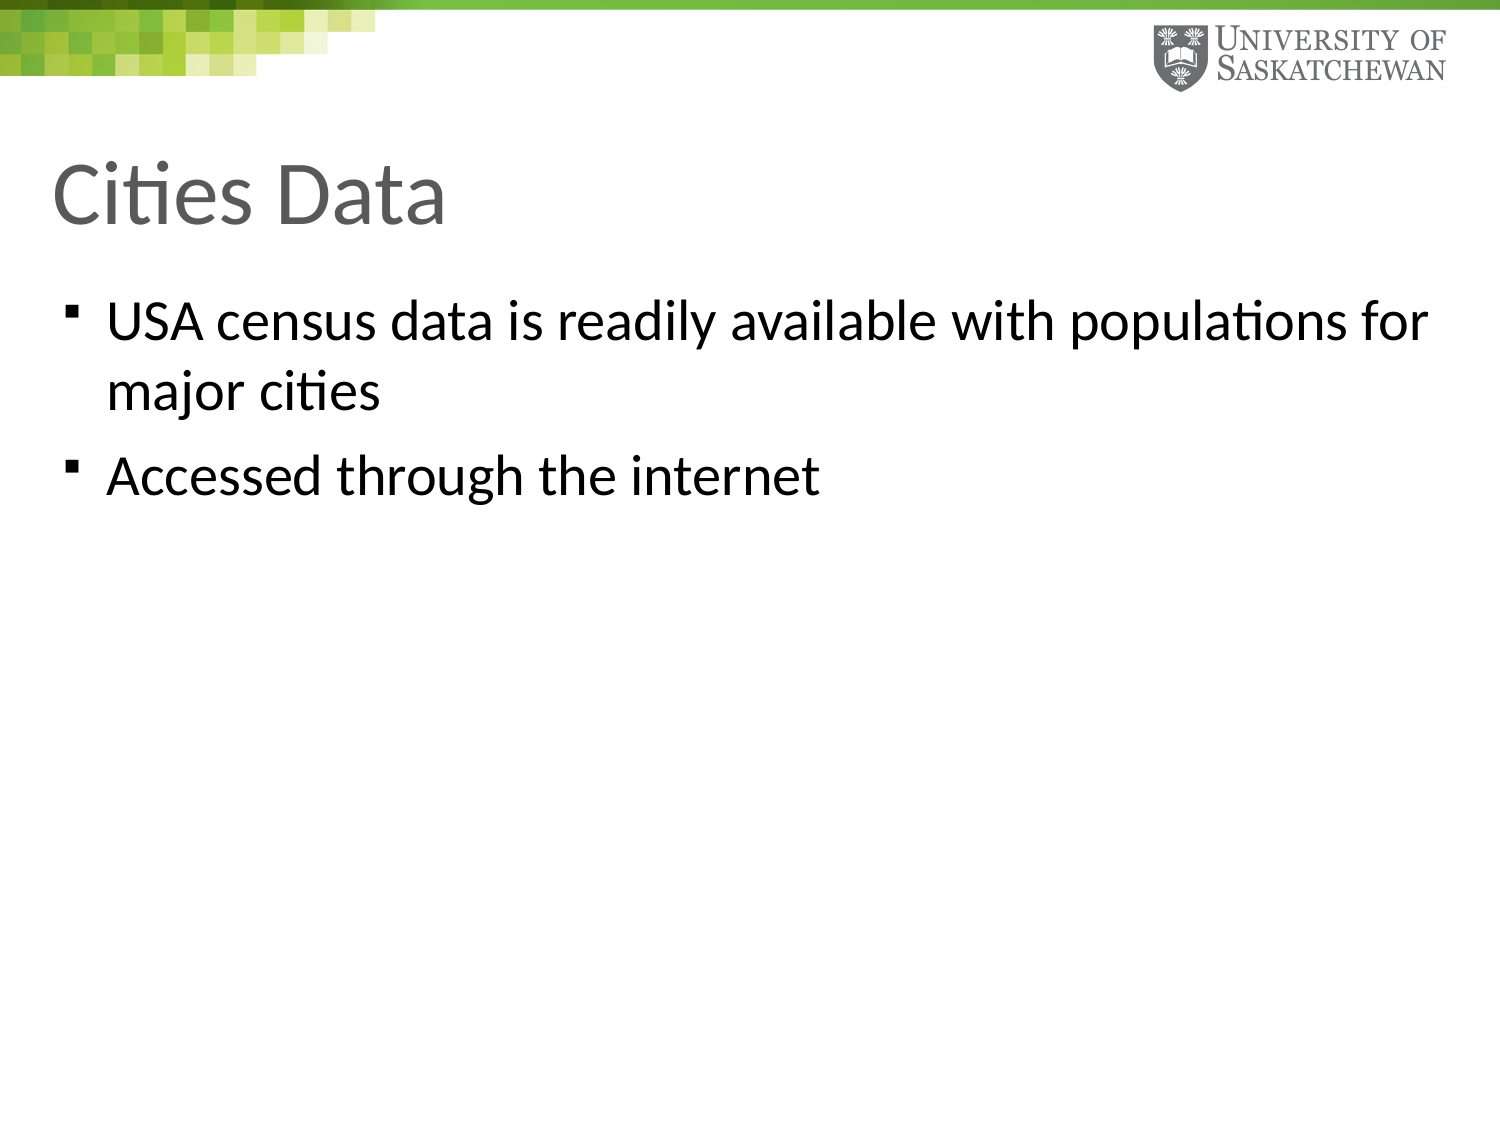

# Cities Data
USA census data is readily available with populations for major cities
Accessed through the internet